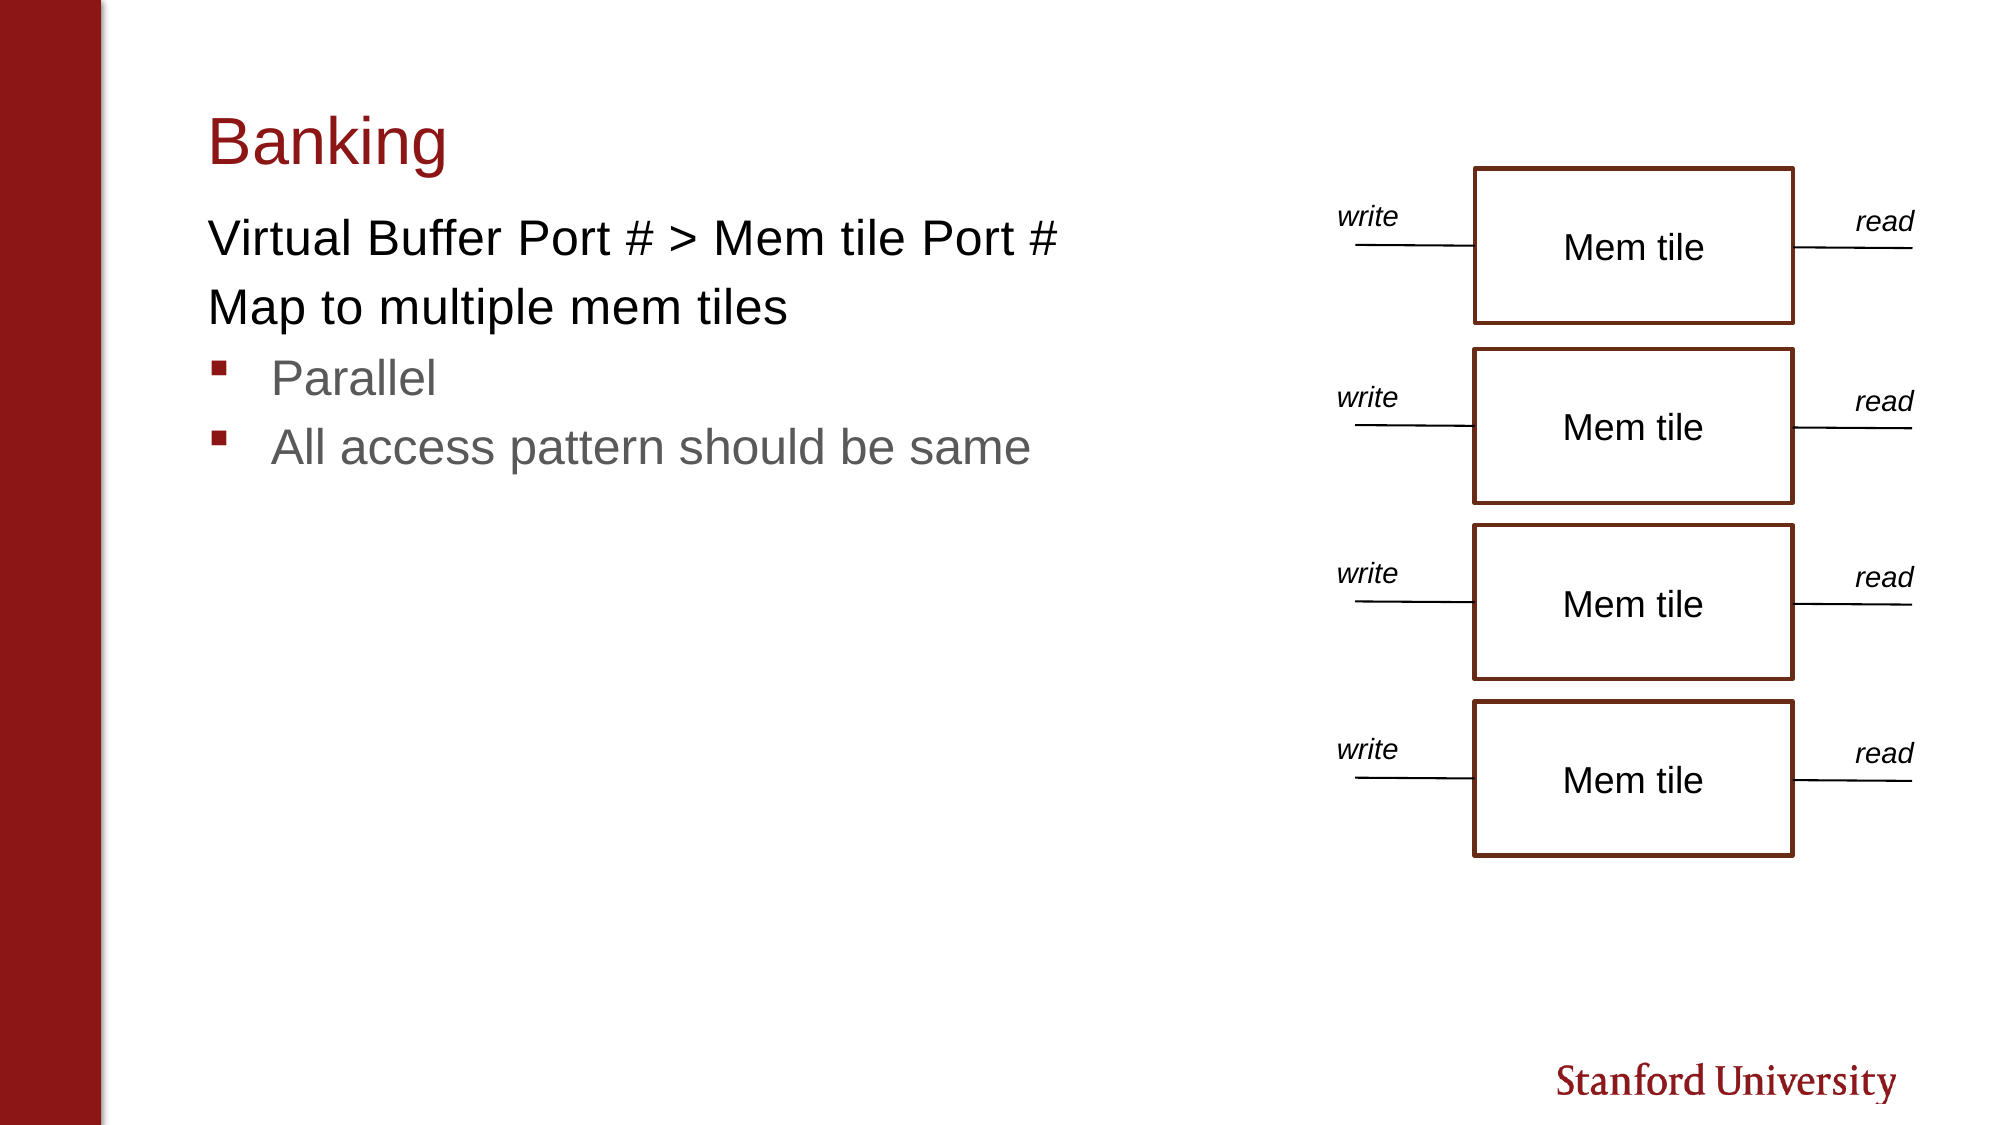

# Banking
Mem tile
write
read
Virtual Buffer Port # > Mem tile Port #
Map to multiple mem tiles
Parallel
All access pattern should be same
Mem tile
write
read
Mem tile
write
read
Mem tile
write
read